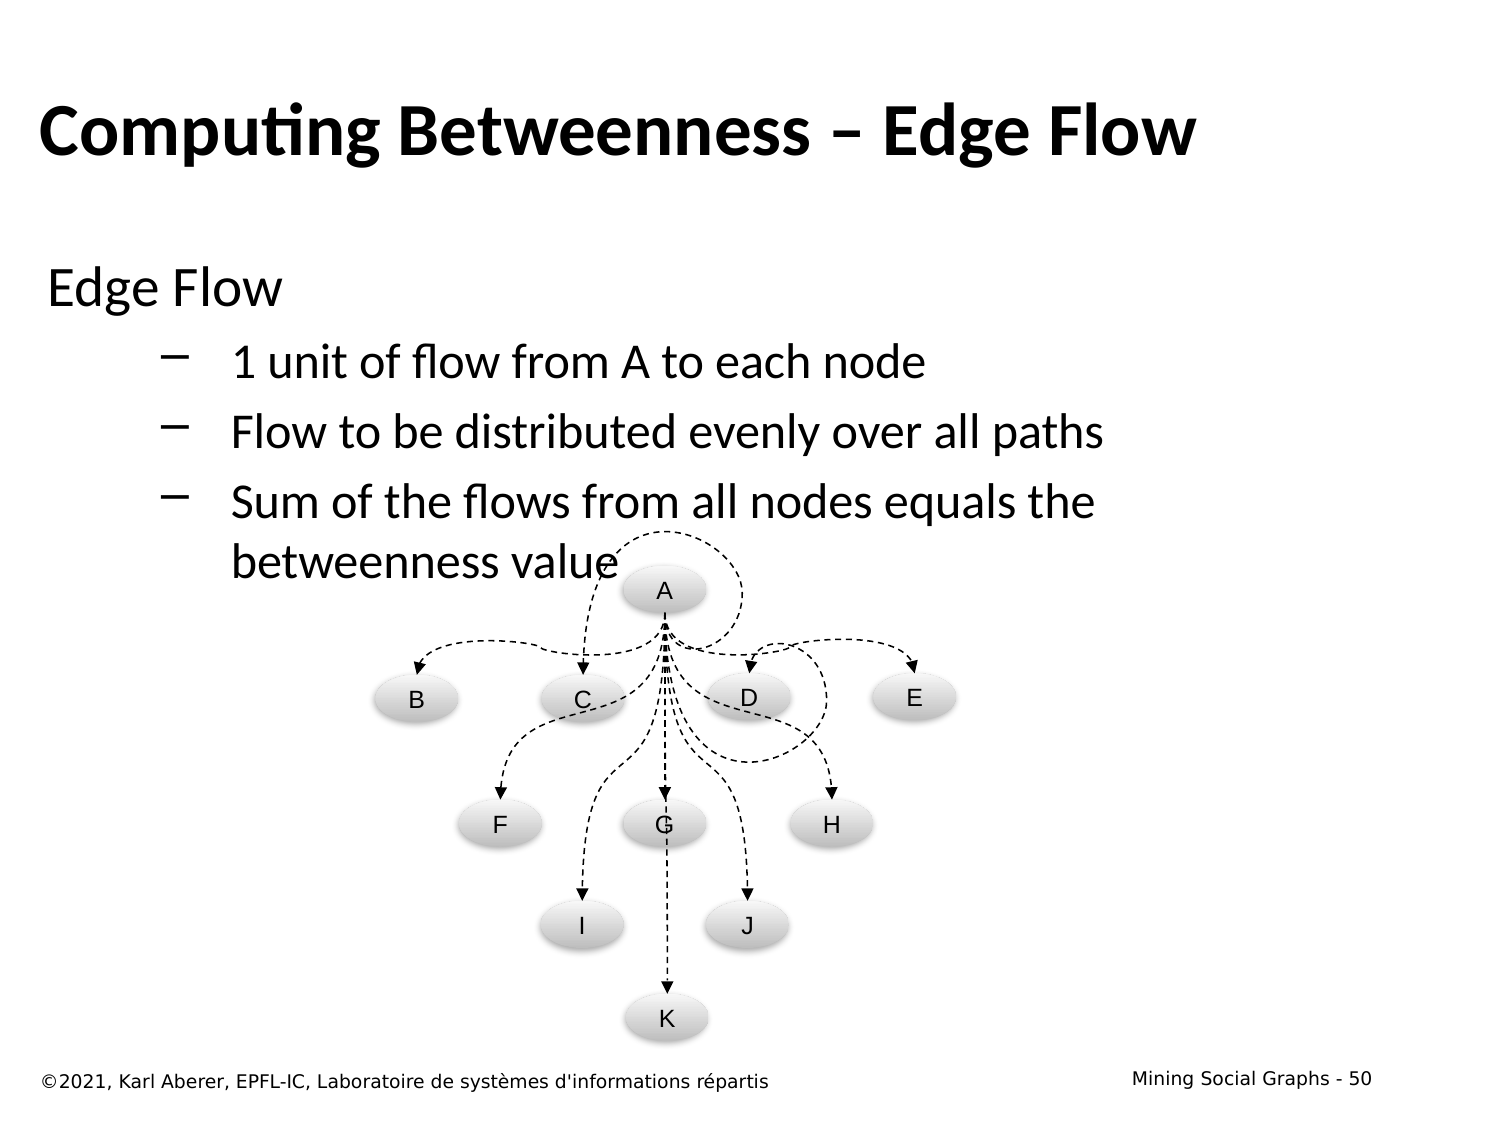

# Computing Betweenness – Edge Flow
Edge Flow
1 unit of flow from A to each node
Flow to be distributed evenly over all paths
Sum of the flows from all nodes equals the betweenness value
A
D
E
B
C
F
G
H
I
J
K
©2021, Karl Aberer, EPFL-IC, Laboratoire de systèmes d'informations répartis